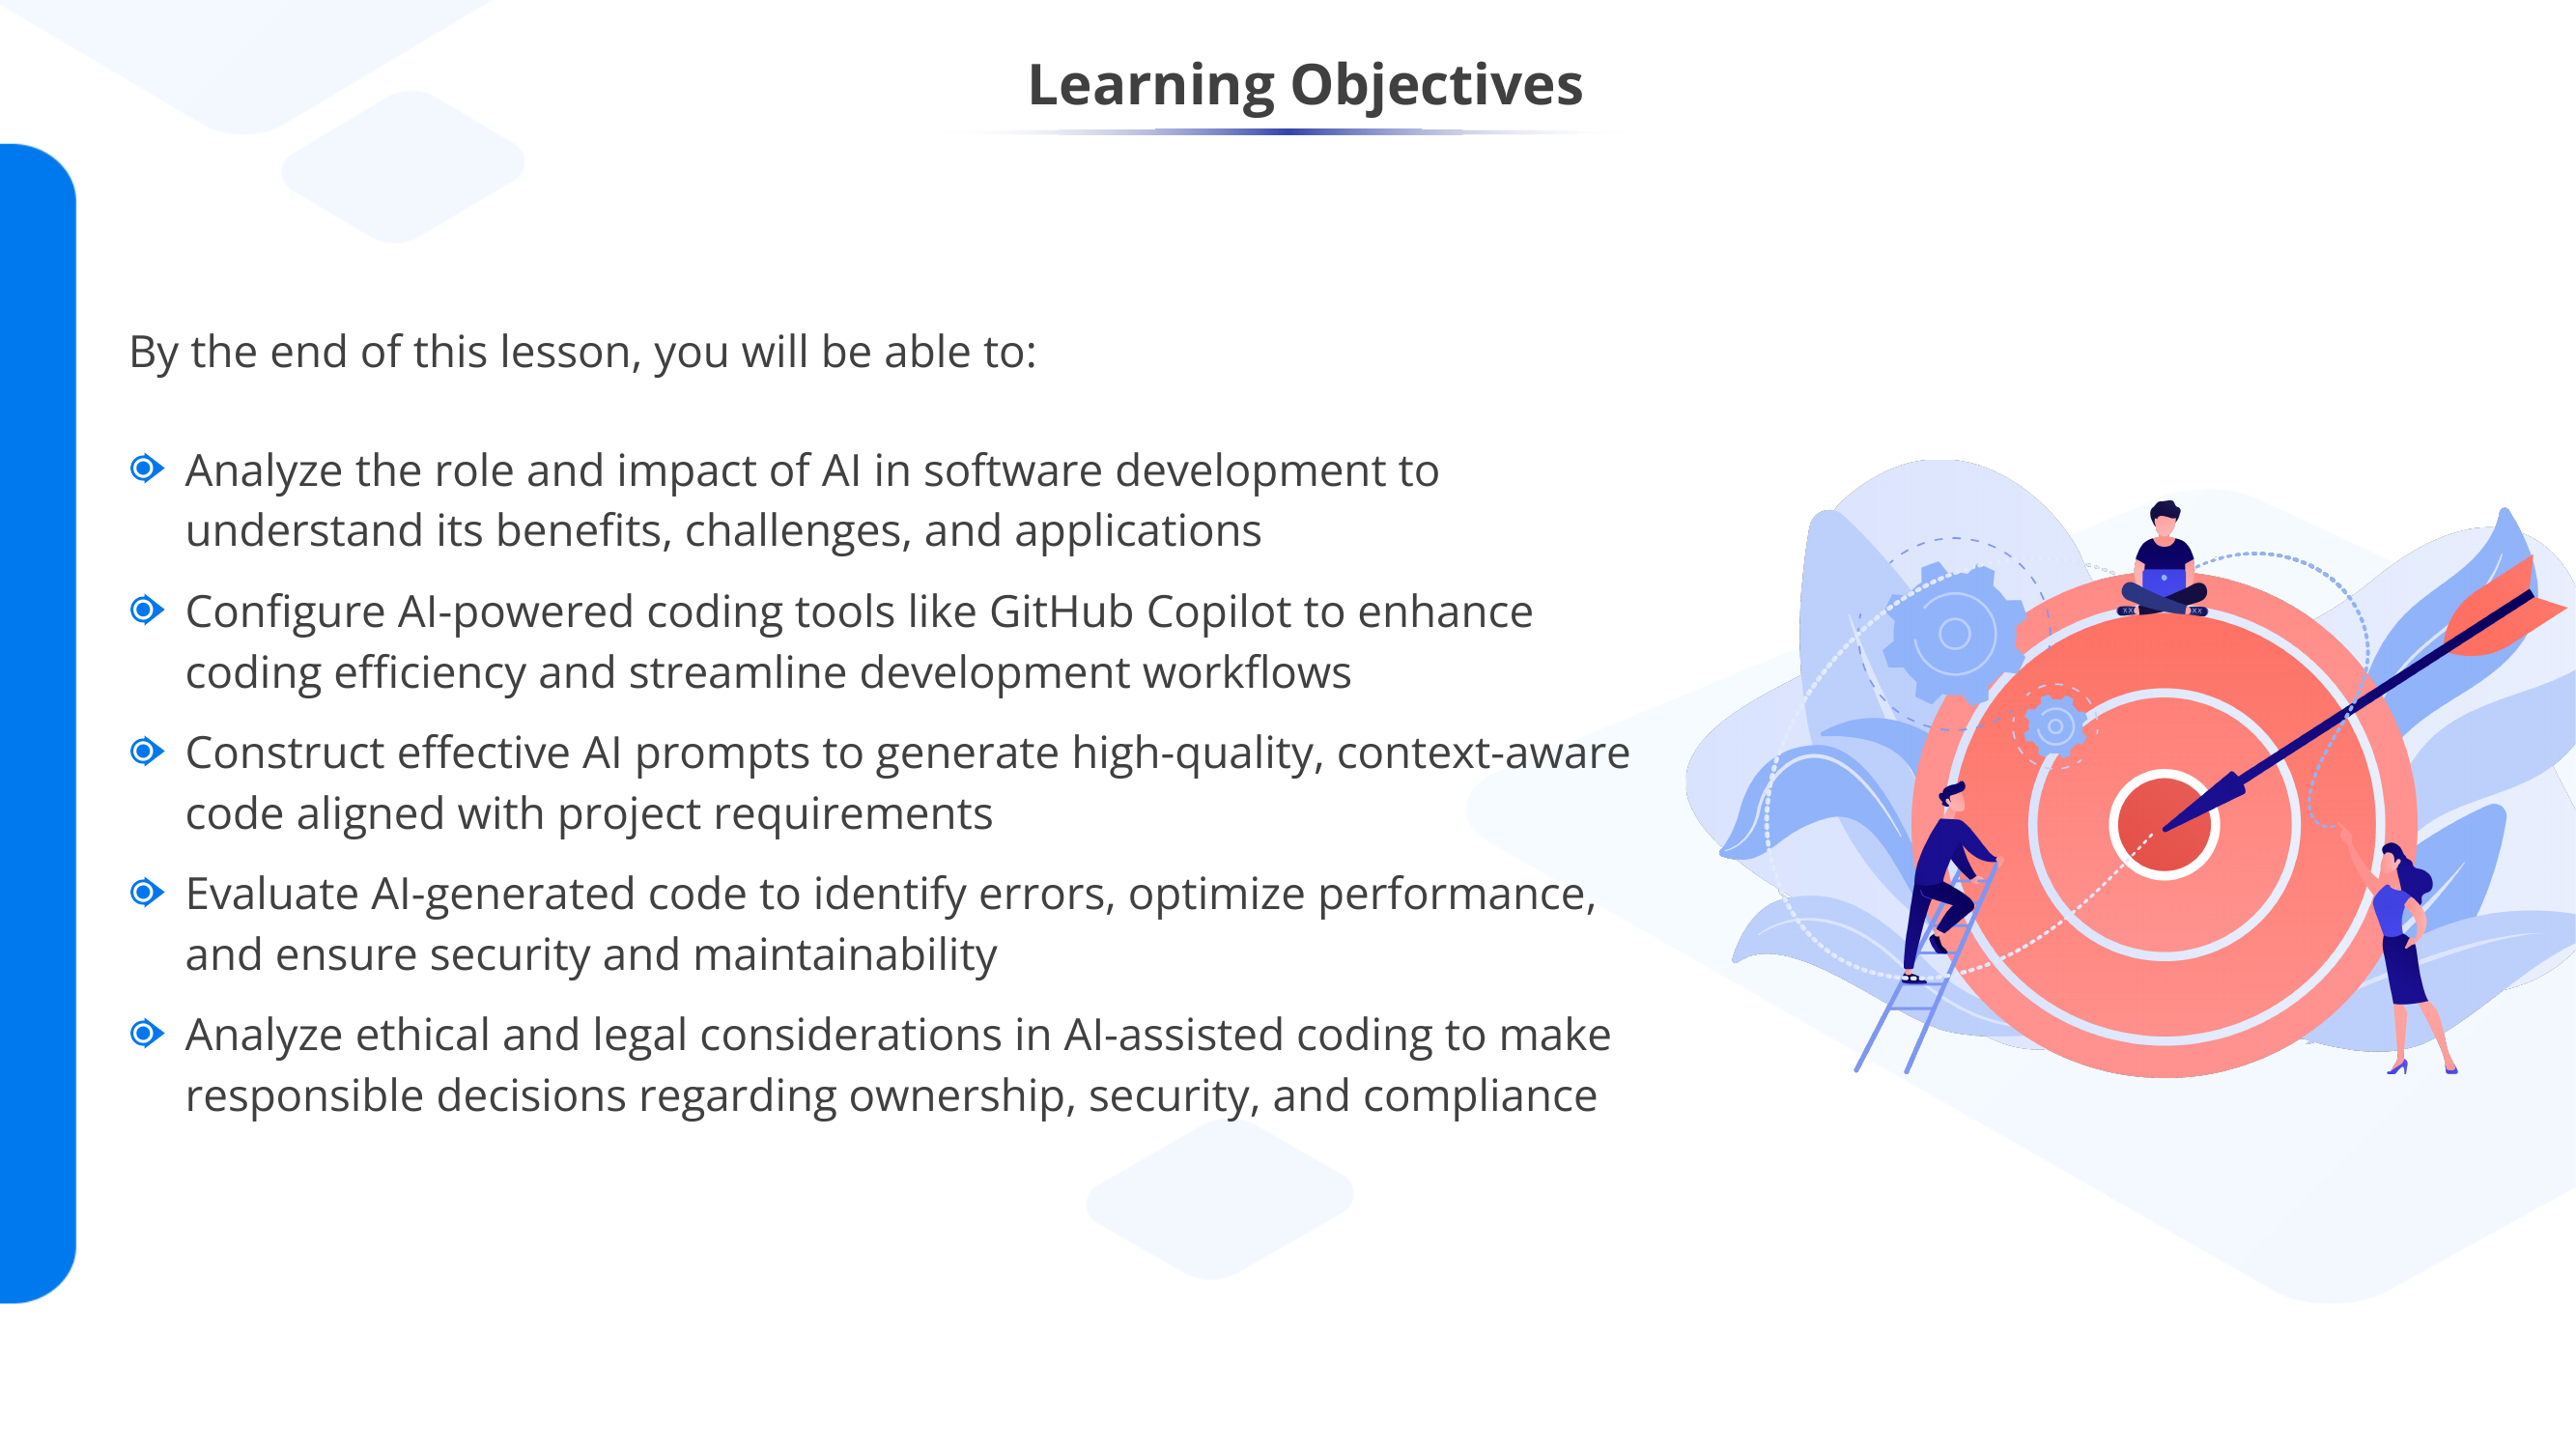

Analyze the role and impact of AI in software development to understand its benefits, challenges, and applications
Configure AI-powered coding tools like GitHub Copilot to enhance coding efficiency and streamline development workflows
Construct effective AI prompts to generate high-quality, context-aware code aligned with project requirements
Evaluate AI-generated code to identify errors, optimize performance, and ensure security and maintainability
Analyze ethical and legal considerations in AI-assisted coding to make responsible decisions regarding ownership, security, and compliance